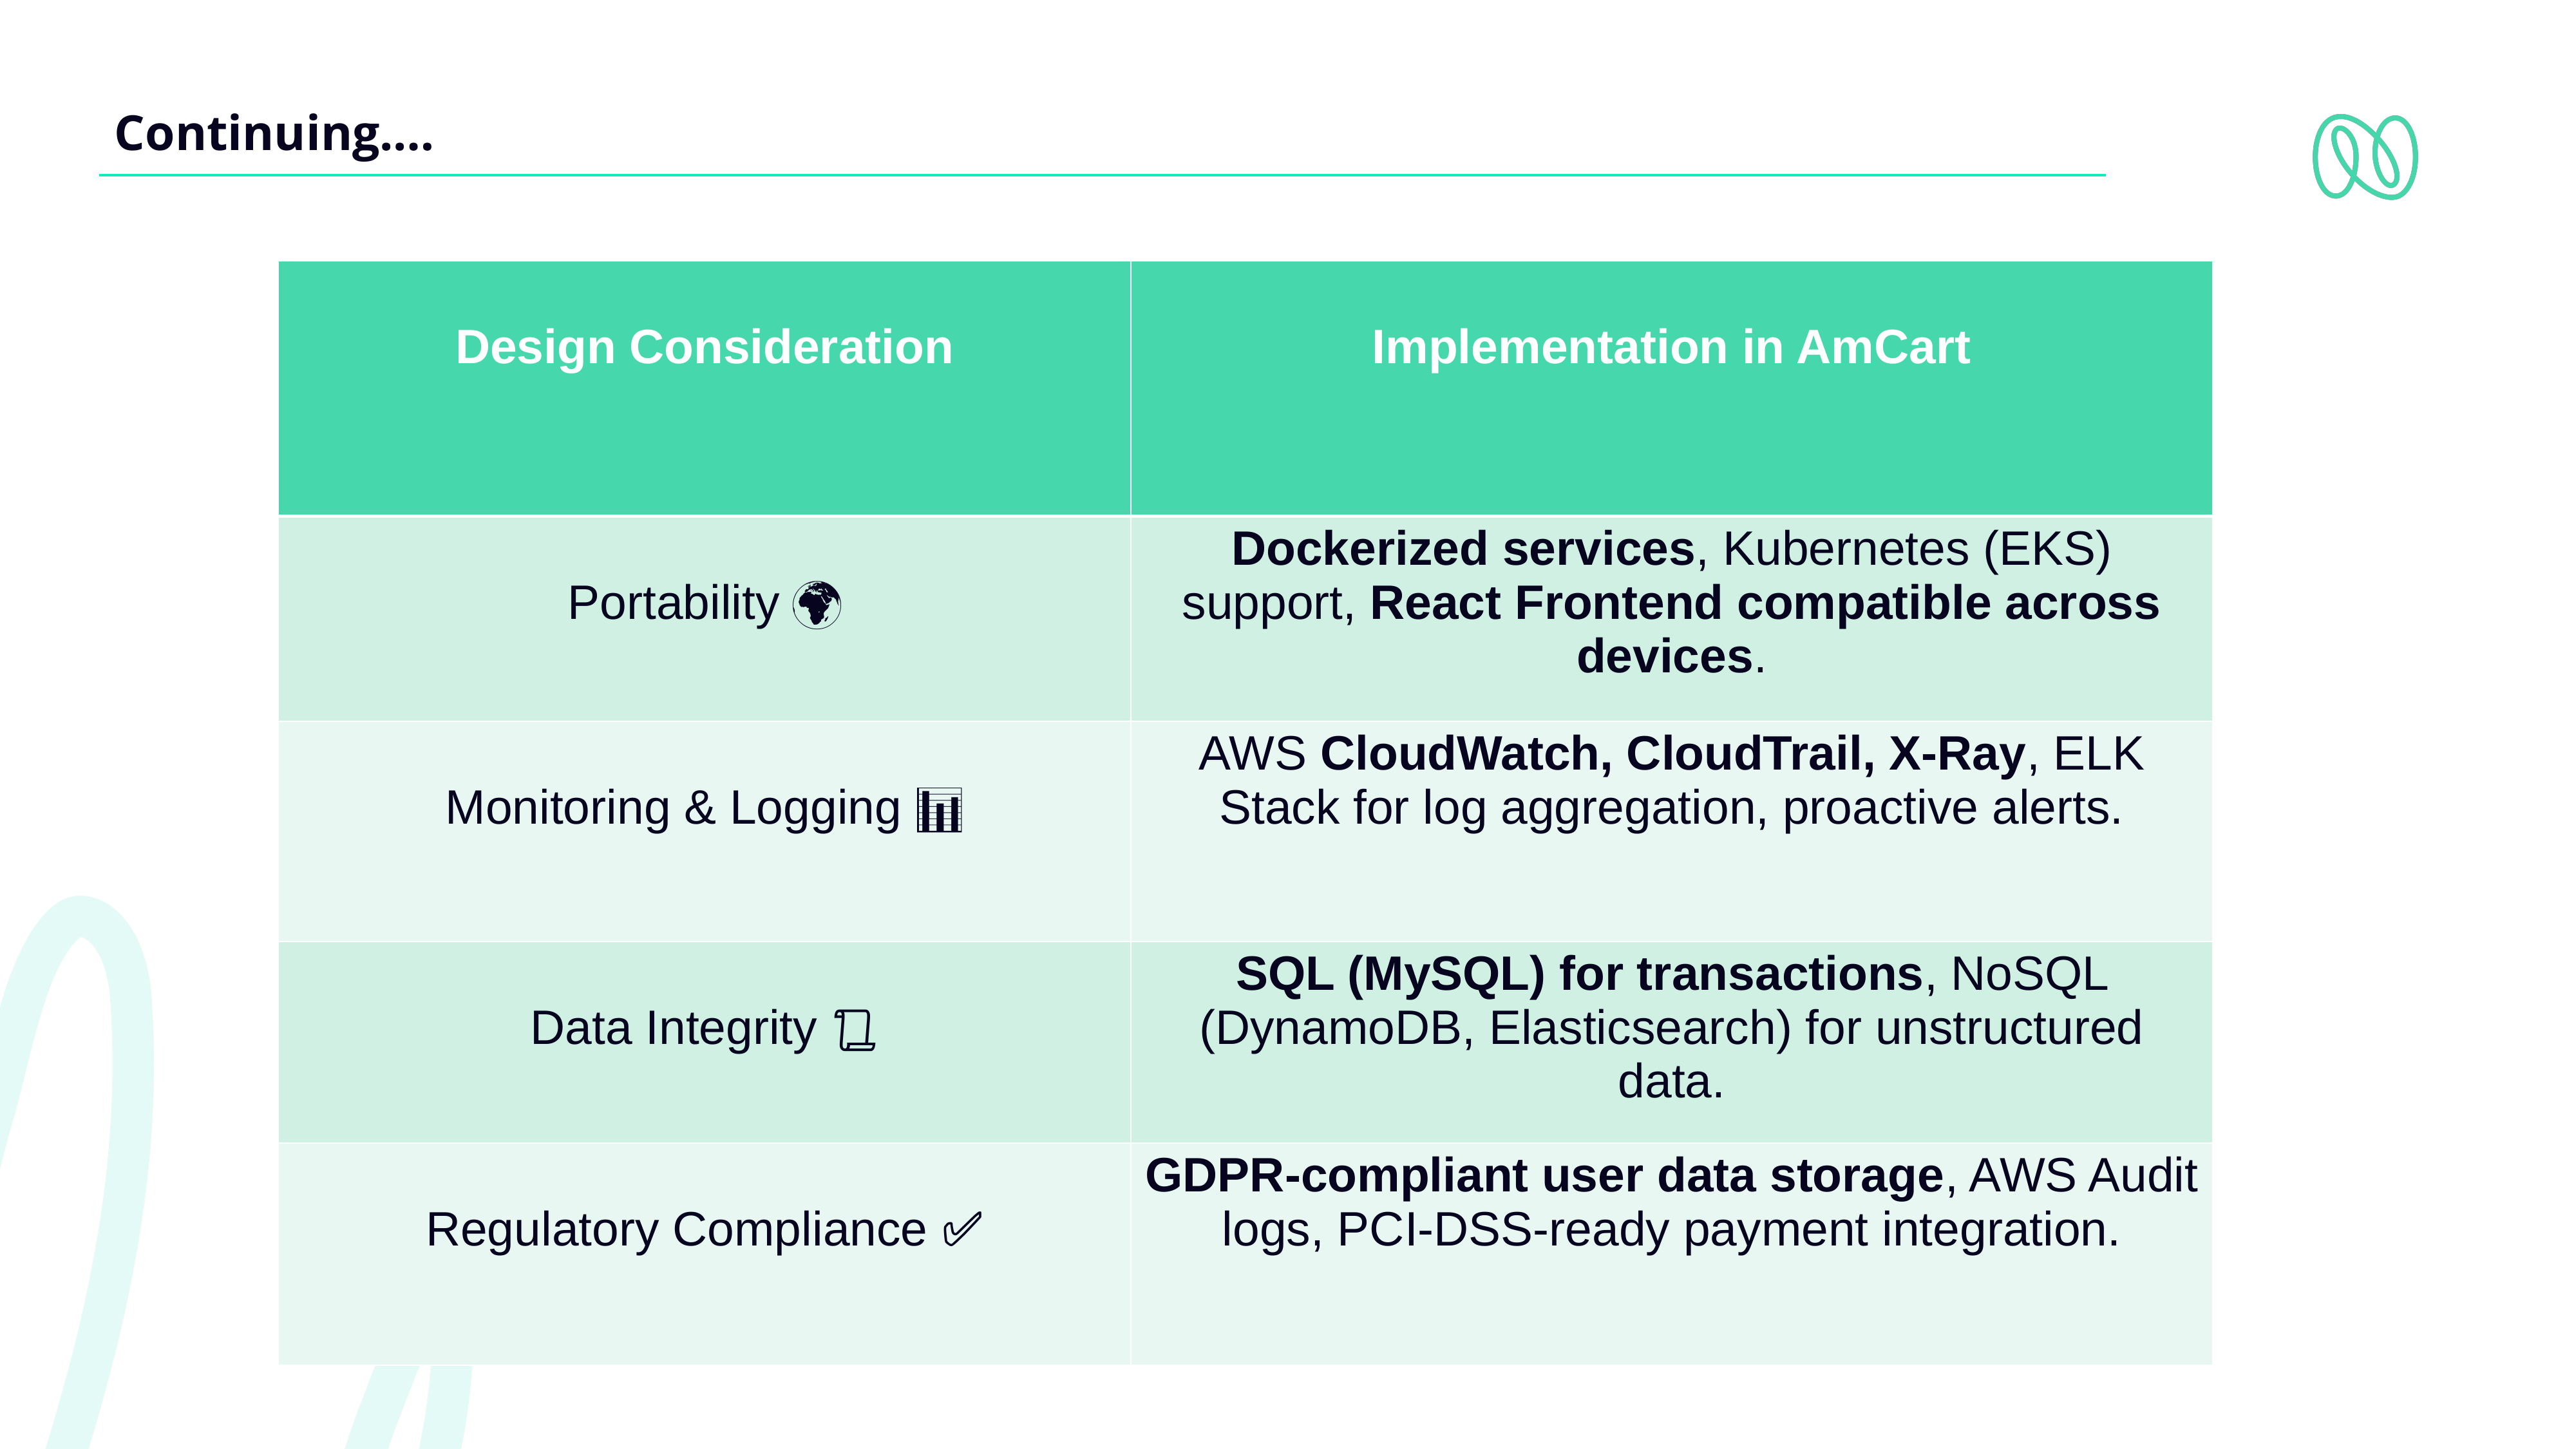

Continuing.…
| Design Consideration | Implementation in AmCart |
| --- | --- |
| Portability 🌍 | Dockerized services, Kubernetes (EKS) support, React Frontend compatible across devices. |
| Monitoring & Logging 📊 | AWS CloudWatch, CloudTrail, X-Ray, ELK Stack for log aggregation, proactive alerts. |
| Data Integrity 📜 | SQL (MySQL) for transactions, NoSQL (DynamoDB, Elasticsearch) for unstructured data. |
| Regulatory Compliance ✅ | GDPR-compliant user data storage, AWS Audit logs, PCI-DSS-ready payment integration. |